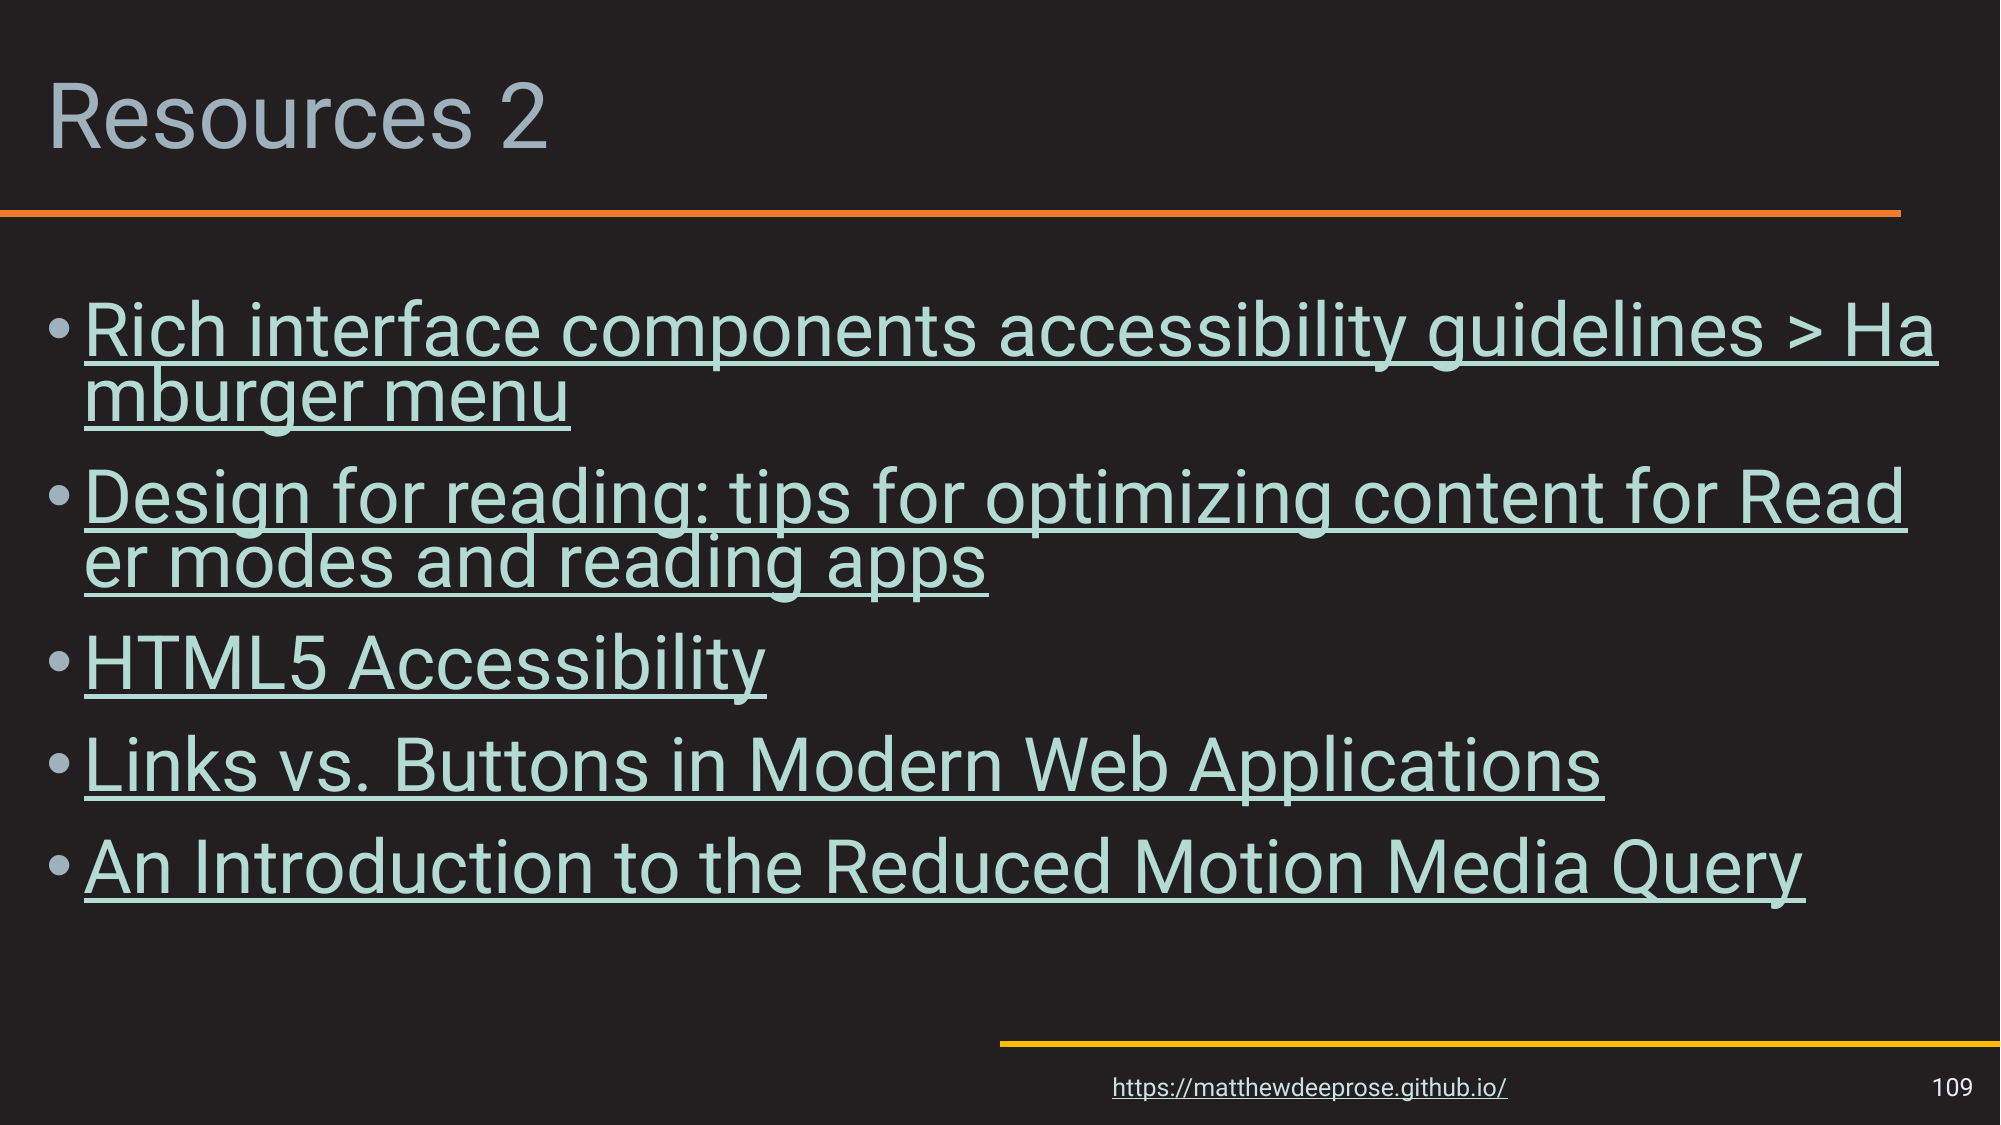

# Resources 2
Rich interface components accessibility guidelines > Hamburger menu
Design for reading: tips for optimizing content for Reader modes and reading apps
HTML5 Accessibility
Links vs. Buttons in Modern Web Applications
An Introduction to the Reduced Motion Media Query

109
https://matthewdeeprose.github.io/